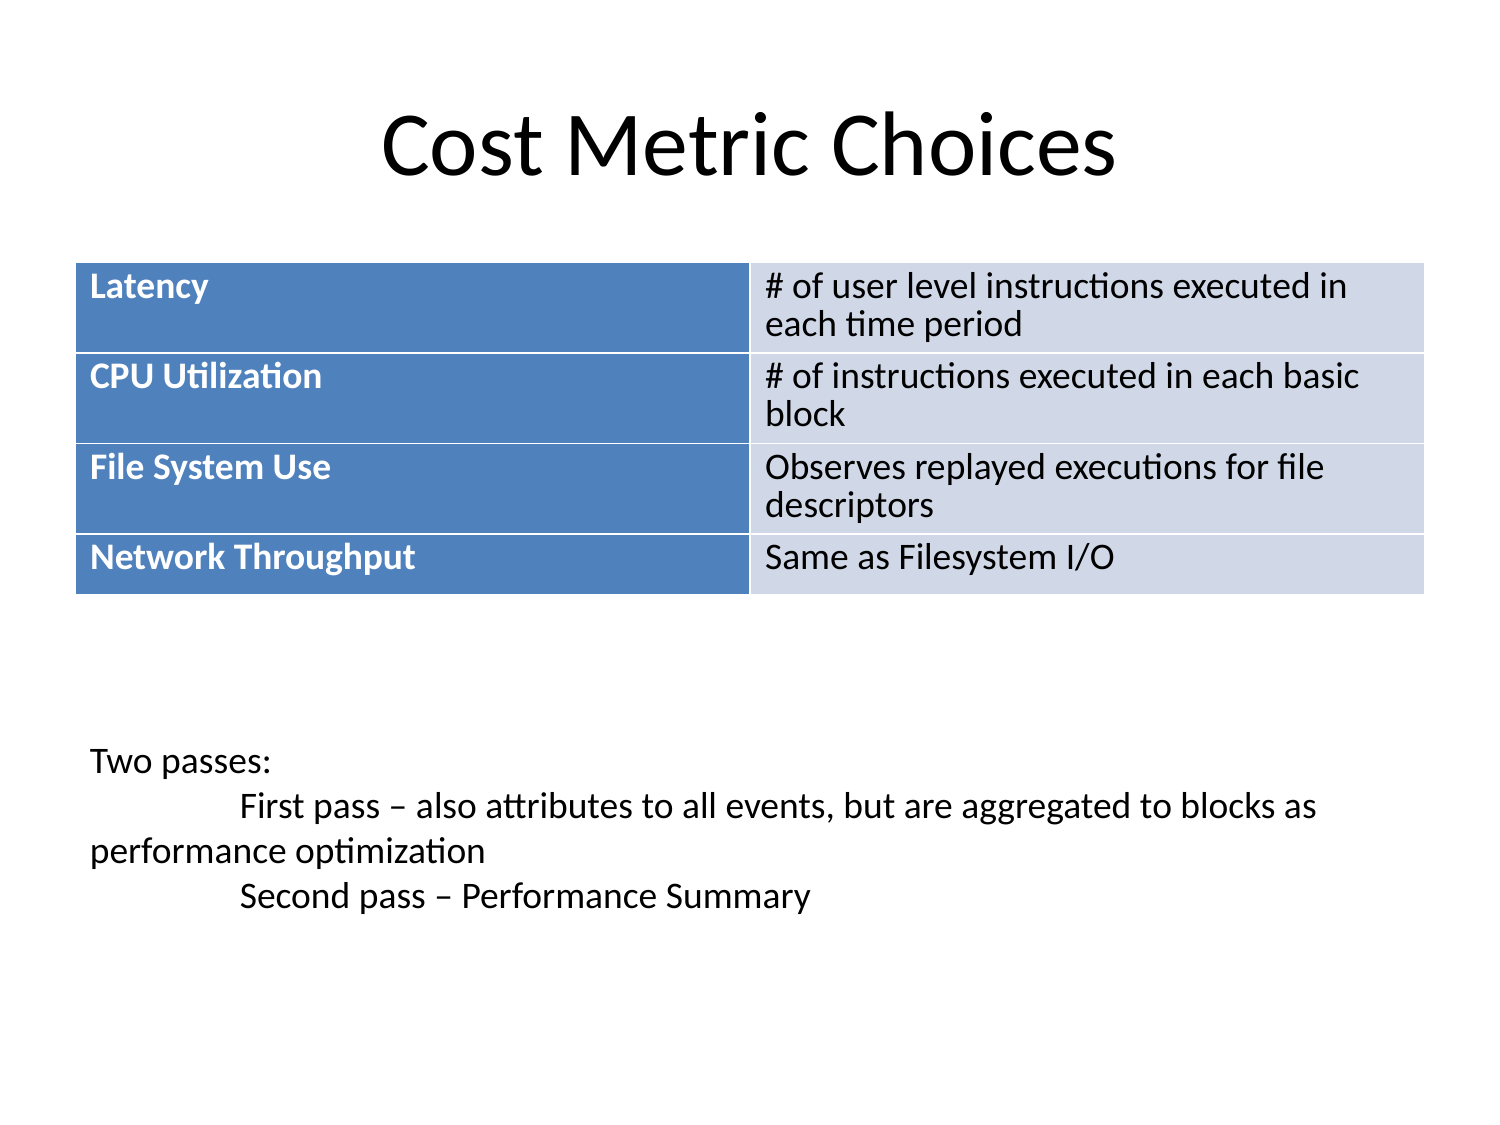

# Cost Metric Choices
| Latency | # of user level instructions executed in each time period |
| --- | --- |
| CPU Utilization | # of instructions executed in each basic block |
| File System Use | Observes replayed executions for file descriptors |
| Network Throughput | Same as Filesystem I/O |
Two passes:
	First pass – also attributes to all events, but are aggregated to blocks as performance optimization
	Second pass – Performance Summary